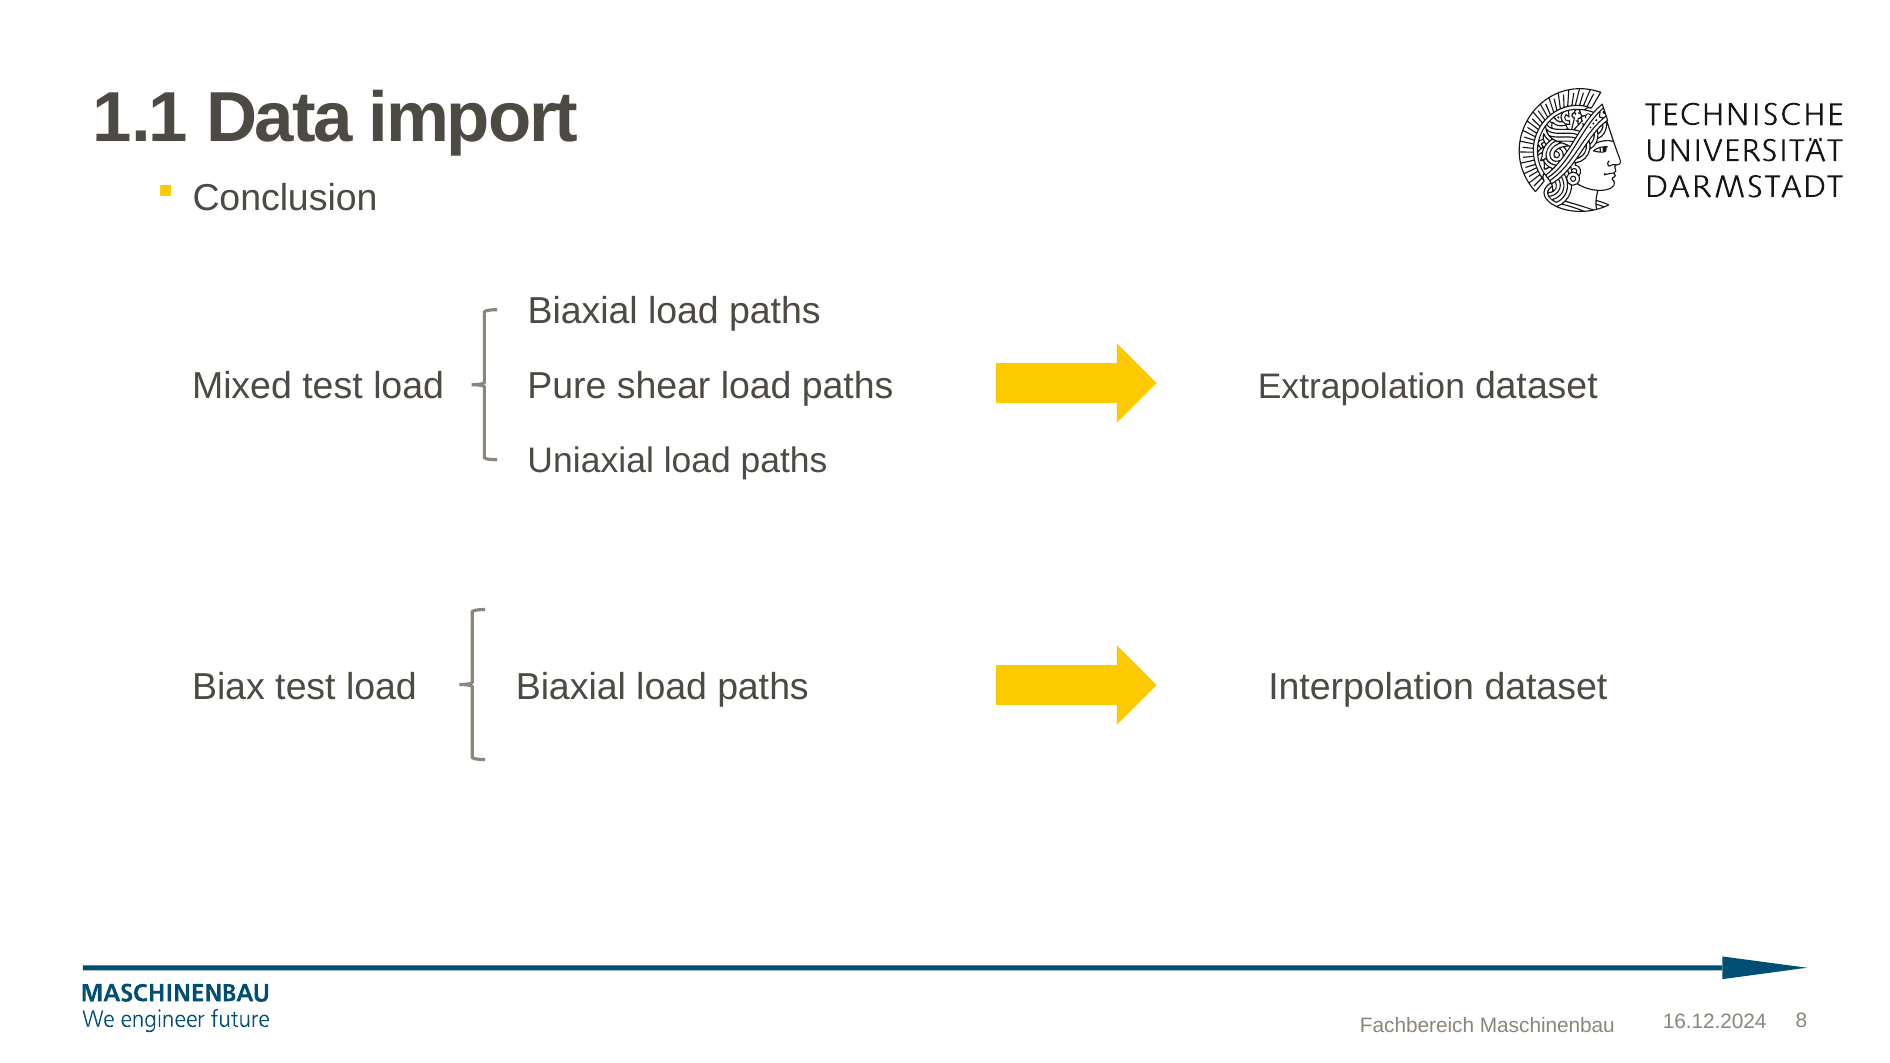

# 1.1 Data import
Conclusion

Biaxial load paths​

Pure shear load paths​
Mixed test load
Extrapolation dataset
Uniaxial load paths

Biax test load
Biaxial load paths​
 Interpolation​ dataset
Fachbereich Maschinenbau
16.12.2024
8